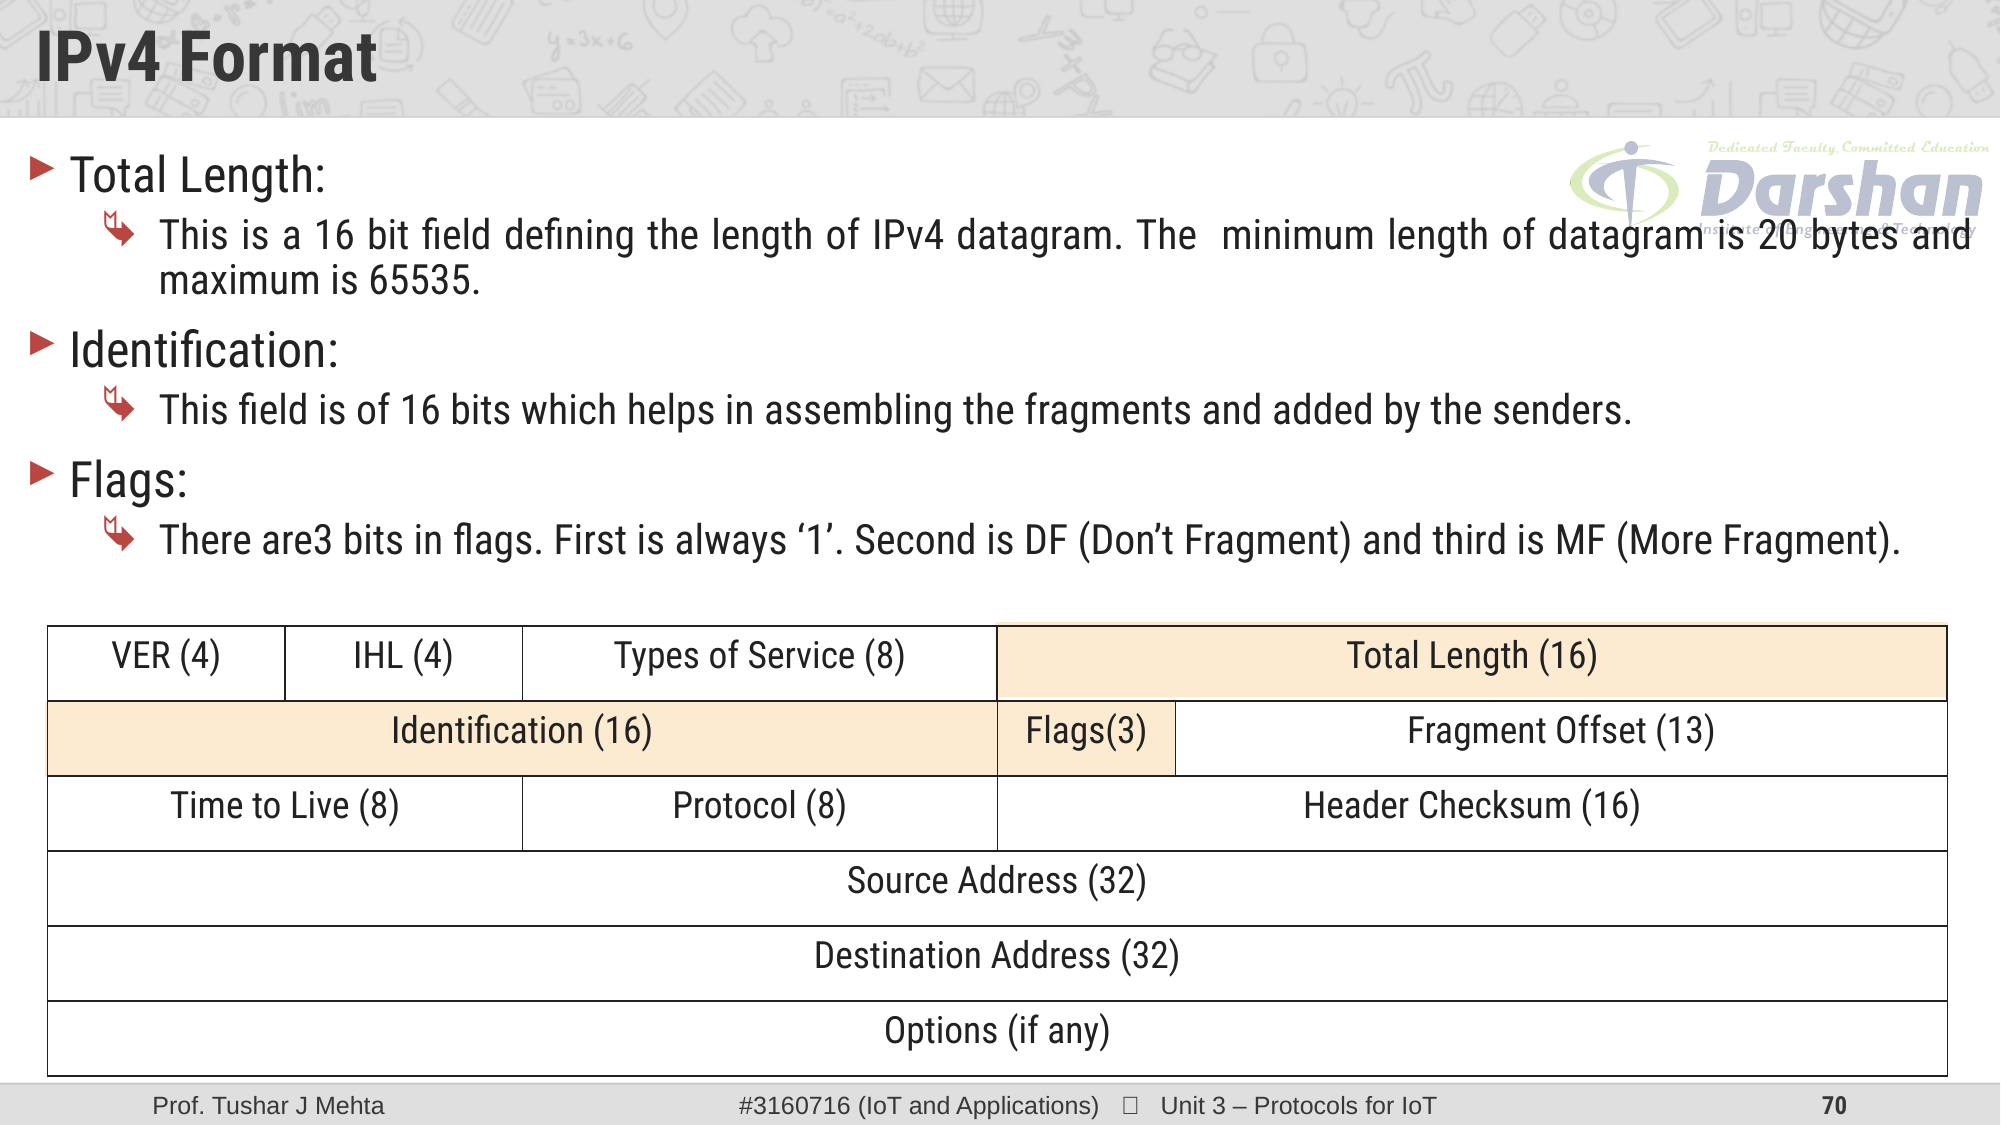

# IPv4 Format
Total Length:
This is a 16 bit field defining the length of IPv4 datagram. The  minimum length of datagram is 20 bytes and maximum is 65535.
Identification:
This field is of 16 bits which helps in assembling the fragments and added by the senders.
Flags:
There are3 bits in flags. First is always ‘1’. Second is DF (Don’t Fragment) and third is MF (More Fragment).

| VER (4) | IHL (4) | Types of Service (8) | Total Length (16) |
| --- | --- | --- | --- |
| Identification (16) | Flags(3) | Fragment Offset (13) |
| --- | --- | --- |

| Time to Live (8) | Protocol (8) | Header Checksum (16) |
| --- | --- | --- |
| Source Address (32) |
| --- |
| Destination Address (32) |
| --- |
| Options (if any) |
| --- |